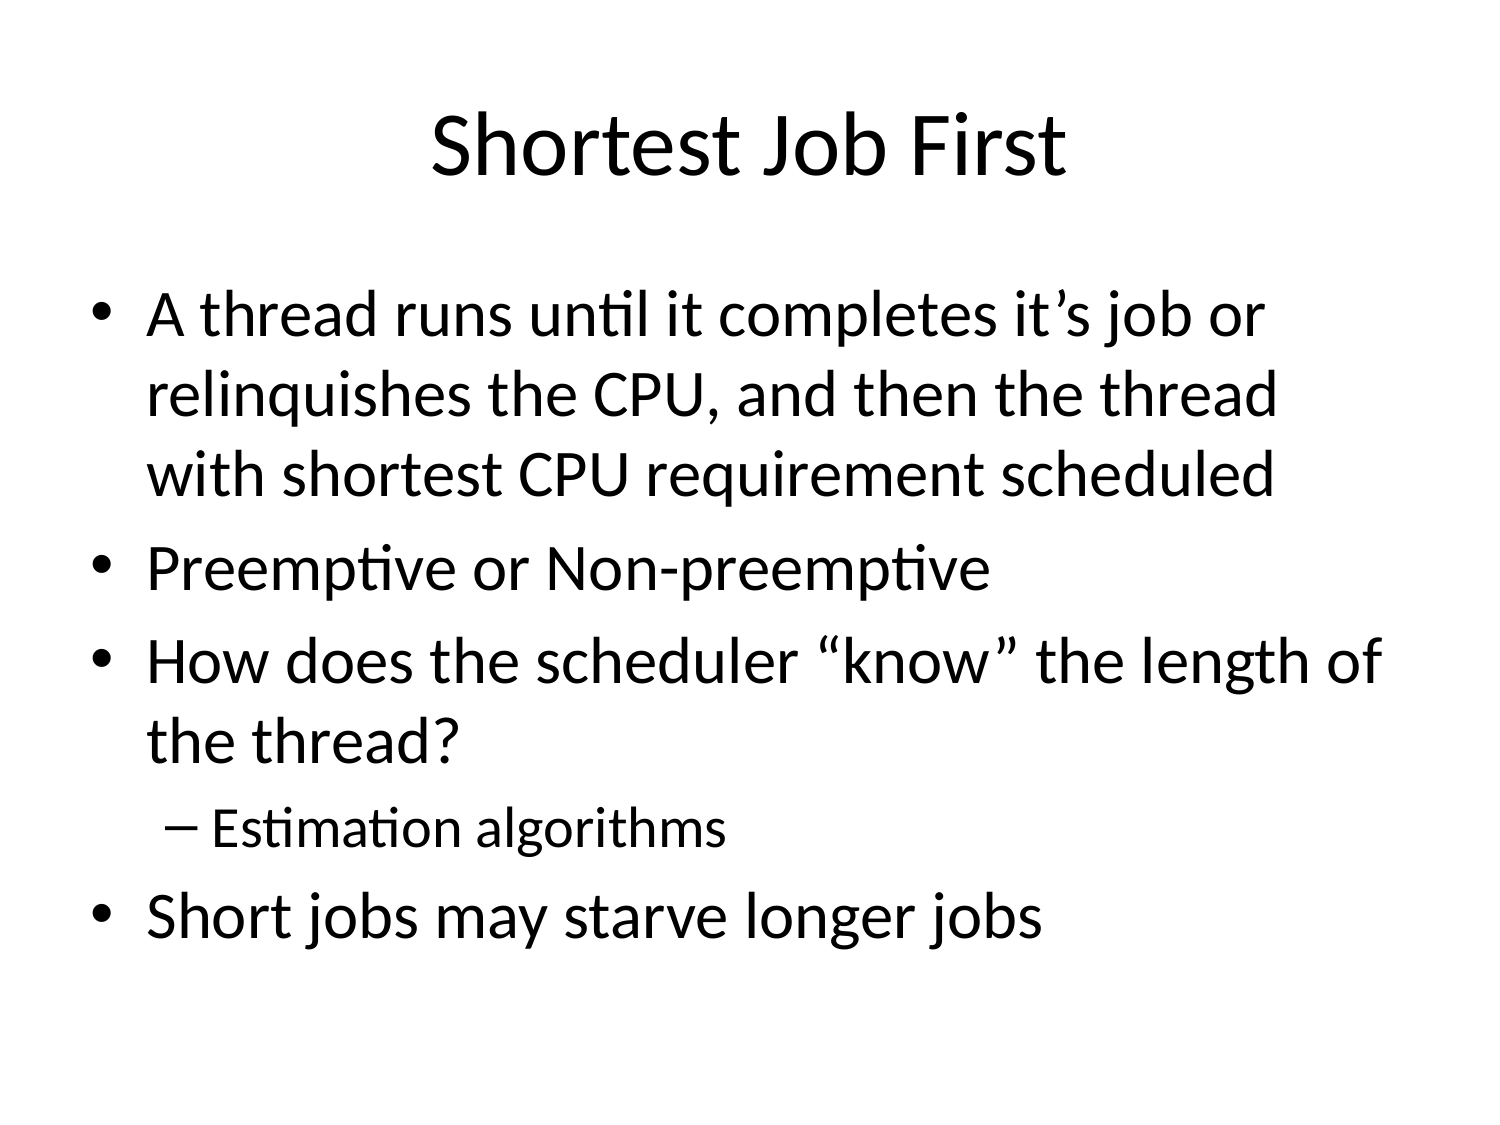

# Shortest Job First
A thread runs until it completes it’s job or relinquishes the CPU, and then the thread with shortest CPU requirement scheduled
Preemptive or Non-preemptive
How does the scheduler “know” the length of the thread?
Estimation algorithms
Short jobs may starve longer jobs